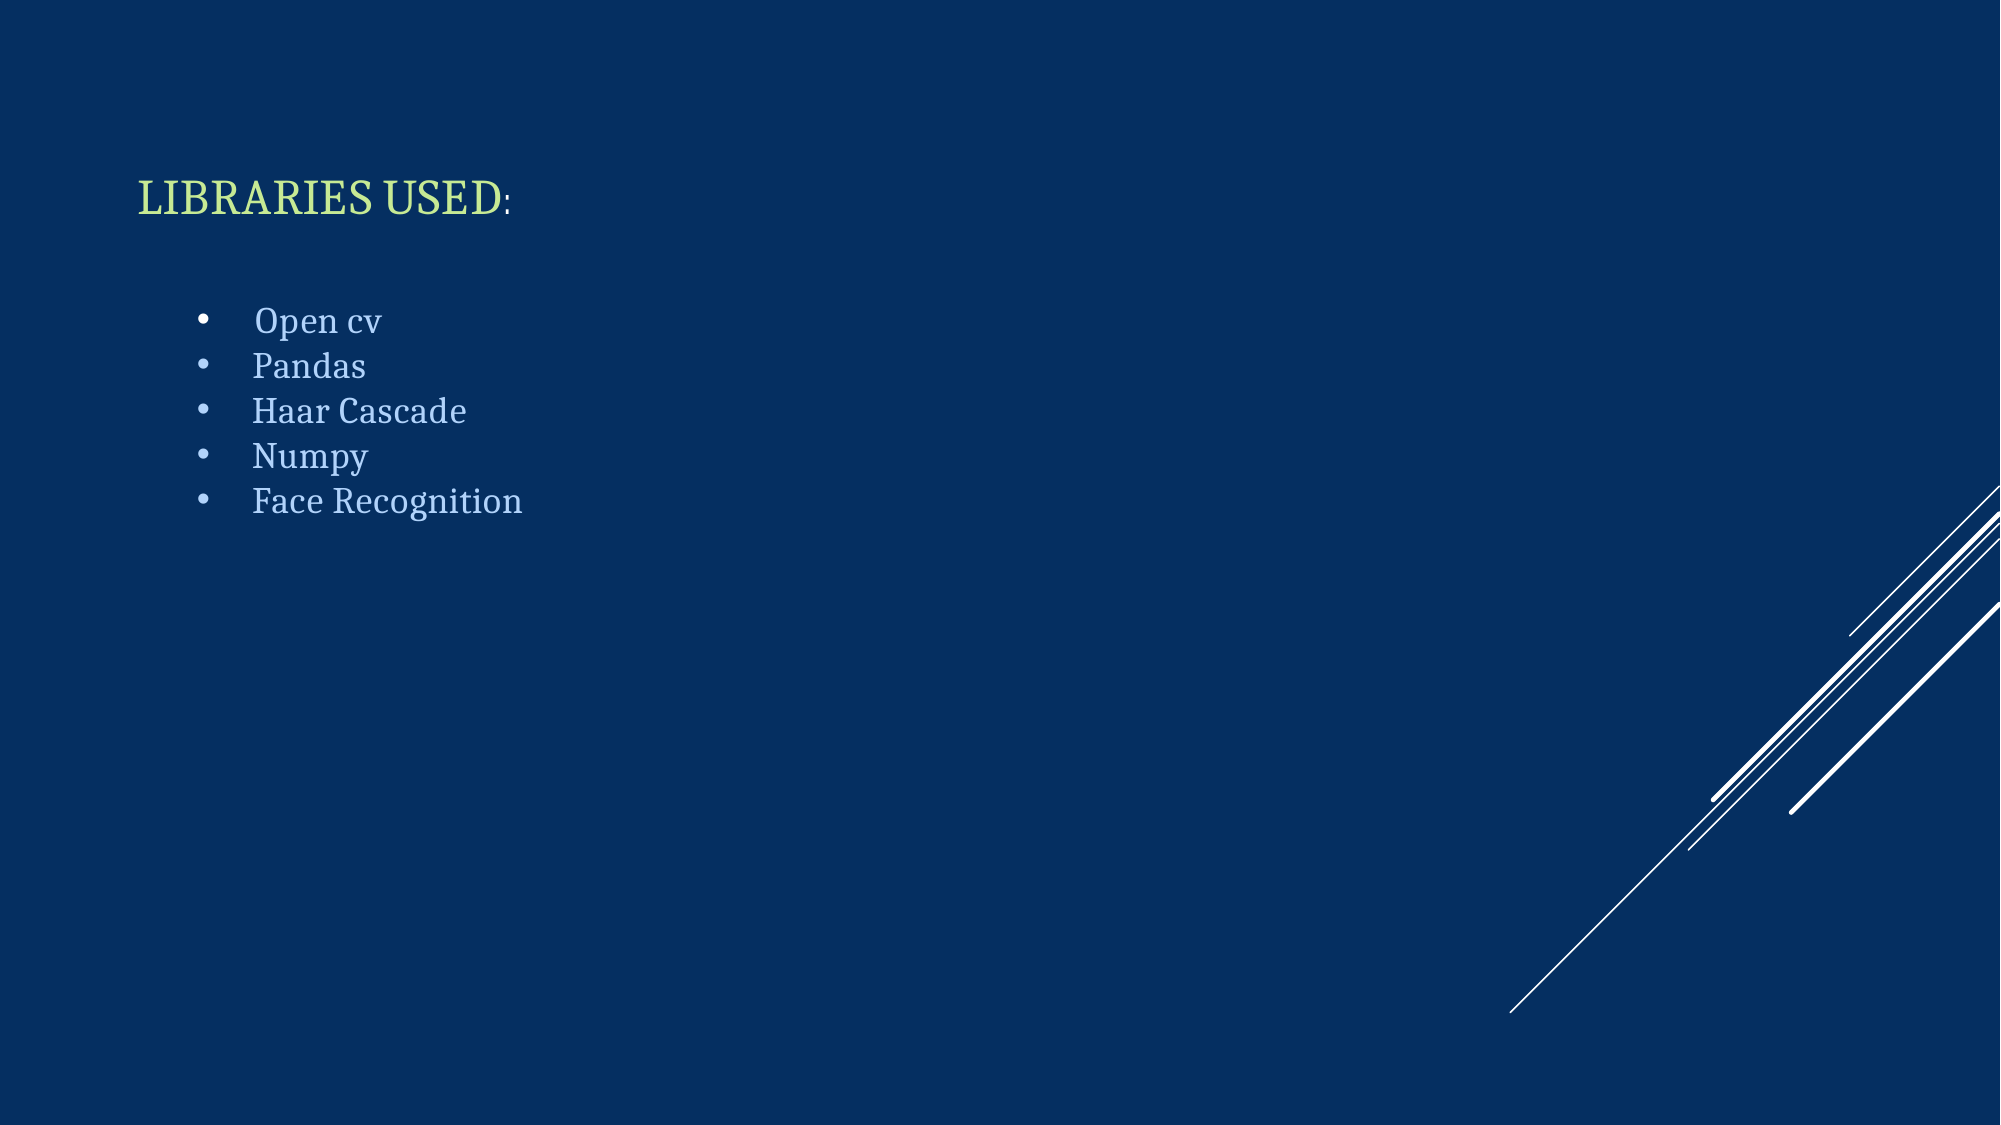

LIBRARIES USED:

 Open cv
 Pandas
 Haar Cascade
 Numpy
 Face Recognition